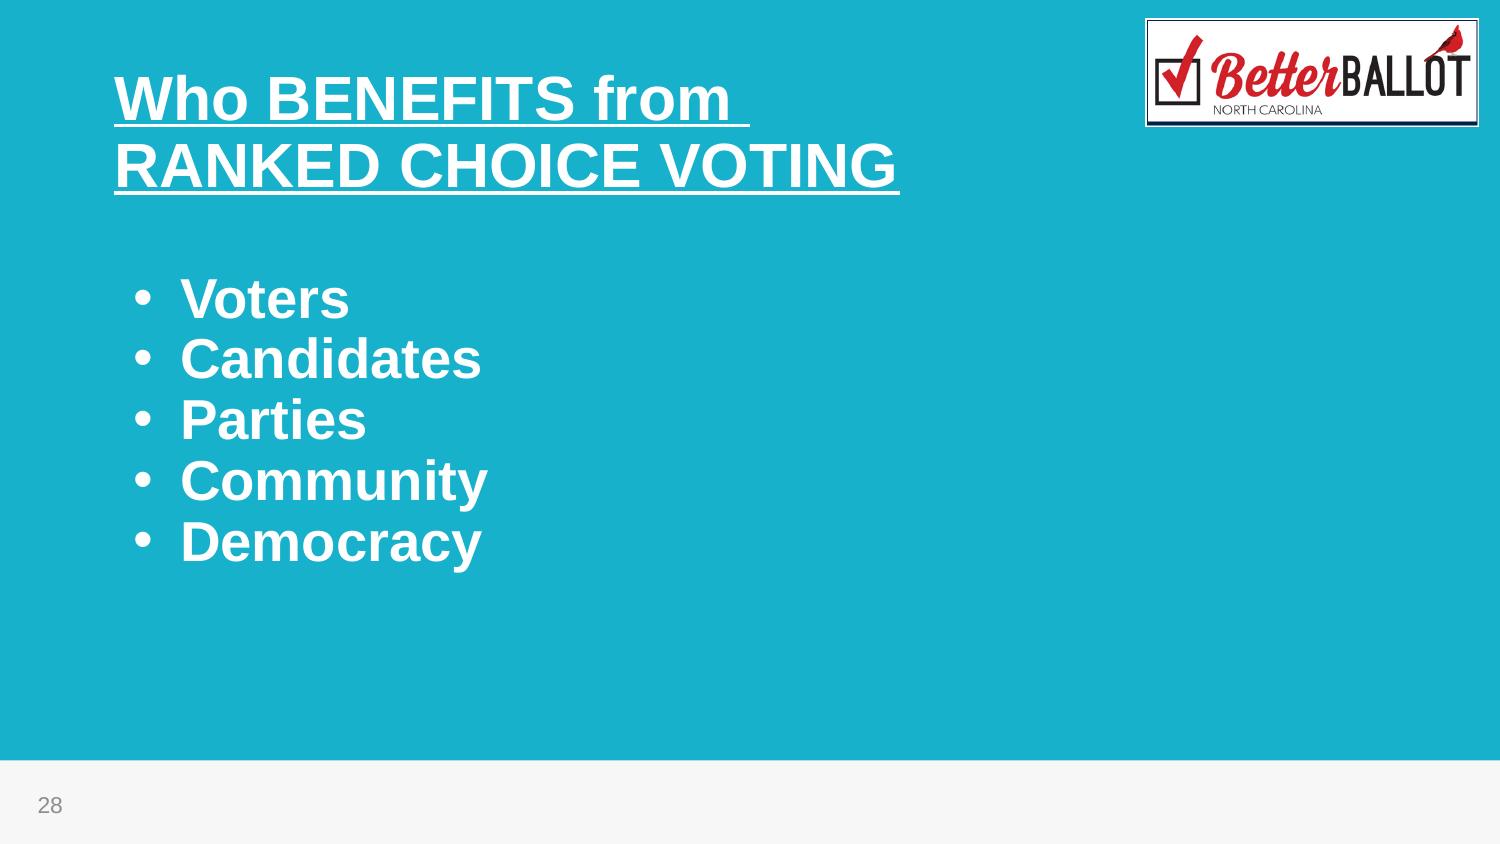

# Who BENEFITS from
RANKED CHOICE VOTING
Voters
Candidates
Parties
Community
Democracy

28